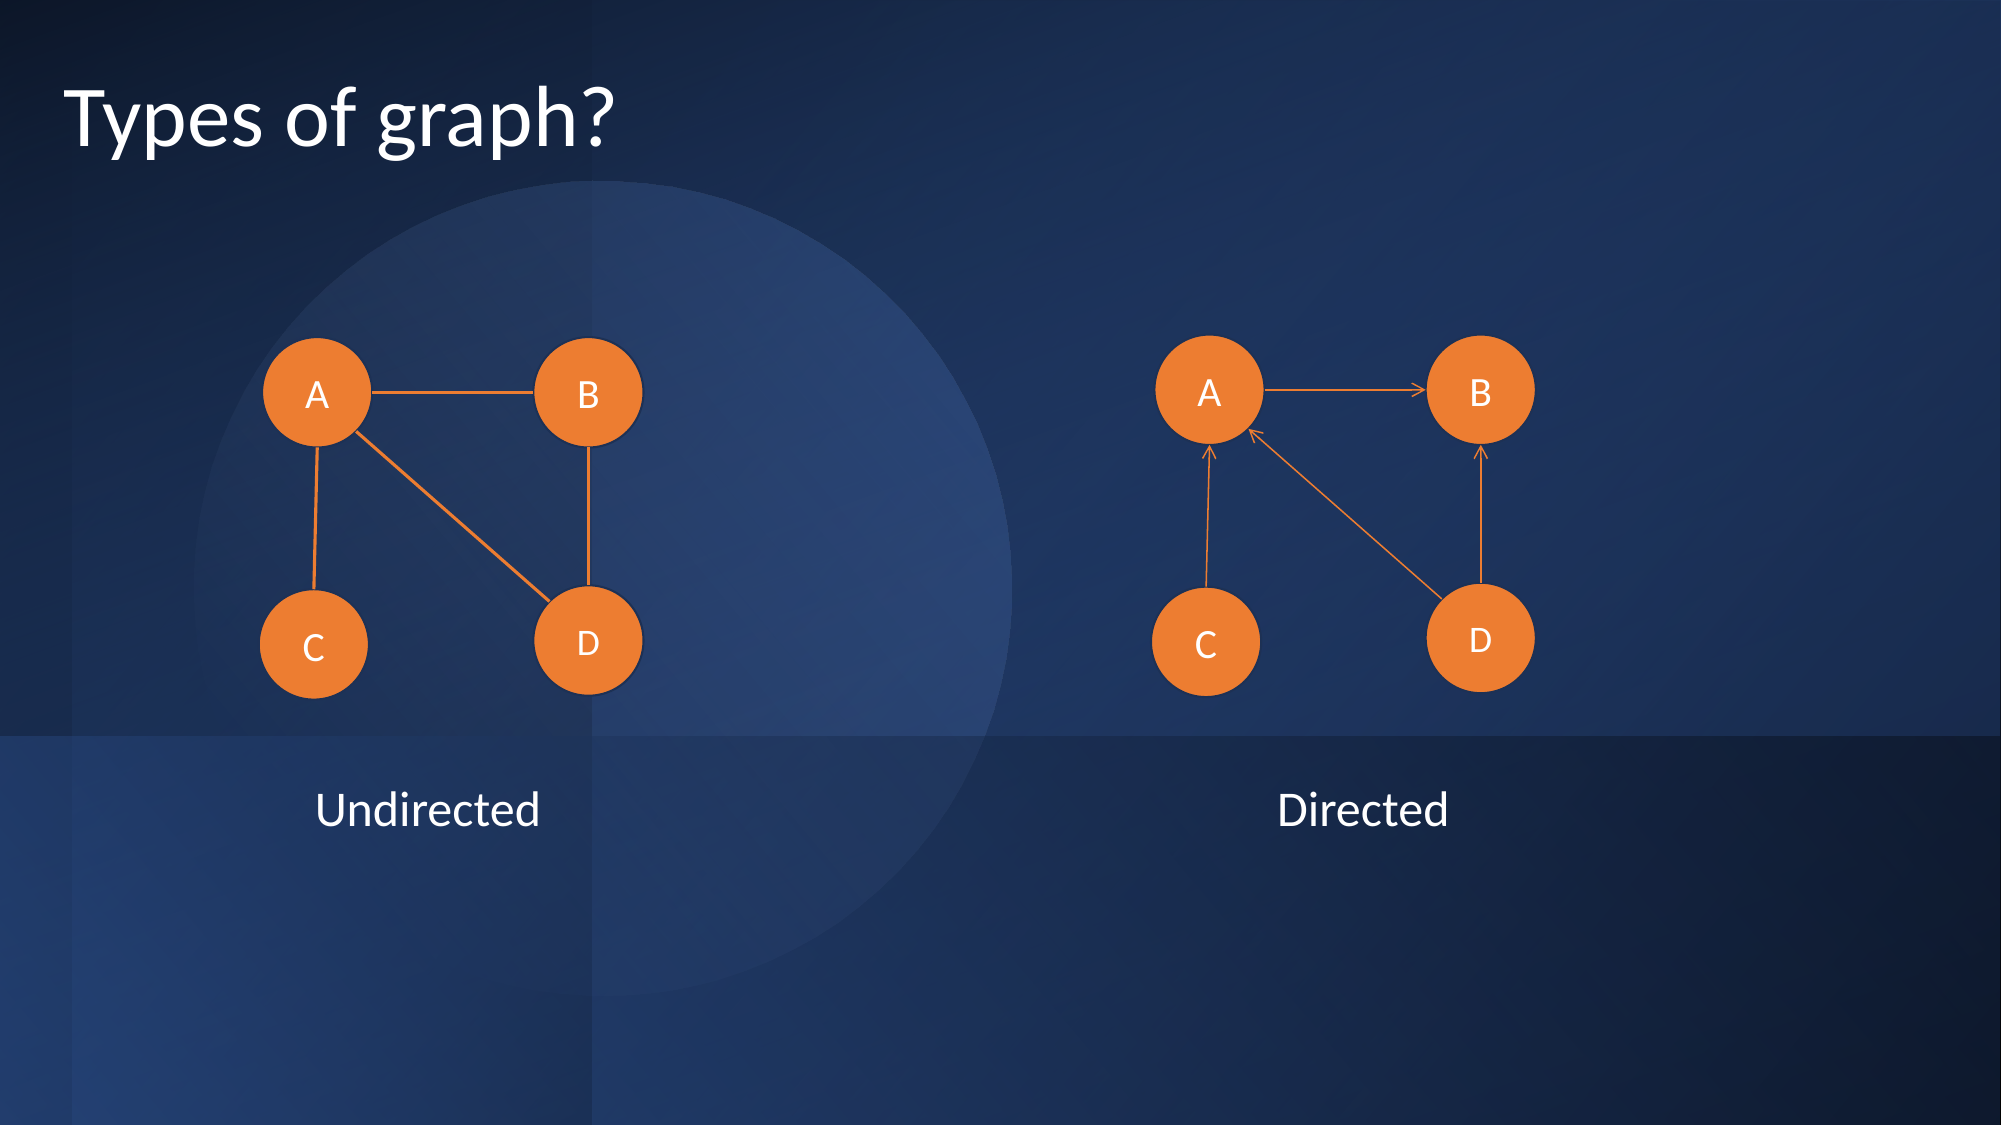

# Types of graph?

A
B
A
B
D
D
C
C

Undirected
Directed